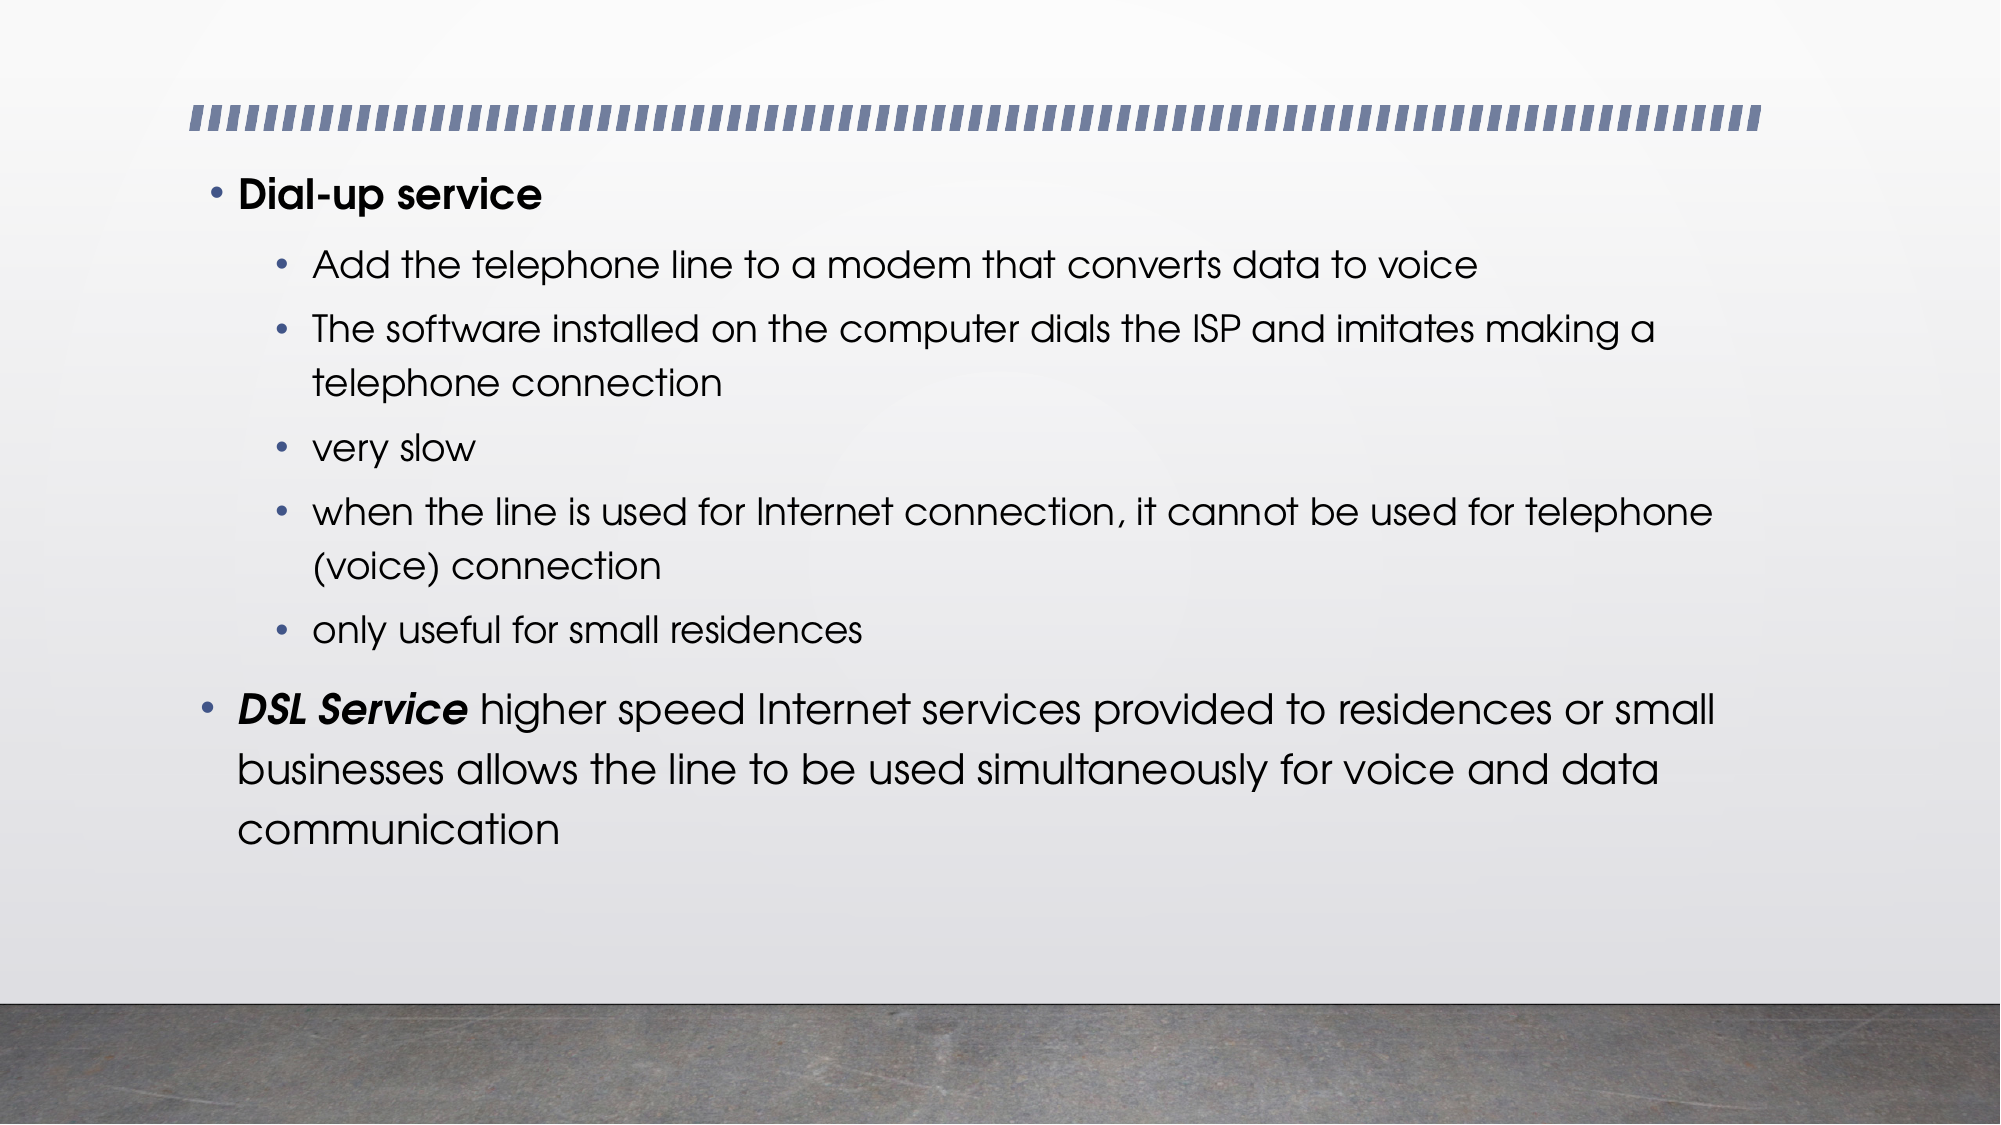

Dial-up service
Add the telephone line to a modem that converts data to voice
The software installed on the computer dials the ISP and imitates making a telephone connection
very slow
when the line is used for Internet connection, it cannot be used for telephone (voice) connection
only useful for small residences
DSL Service higher speed Internet services provided to residences or small businesses allows the line to be used simultaneously for voice and data communication